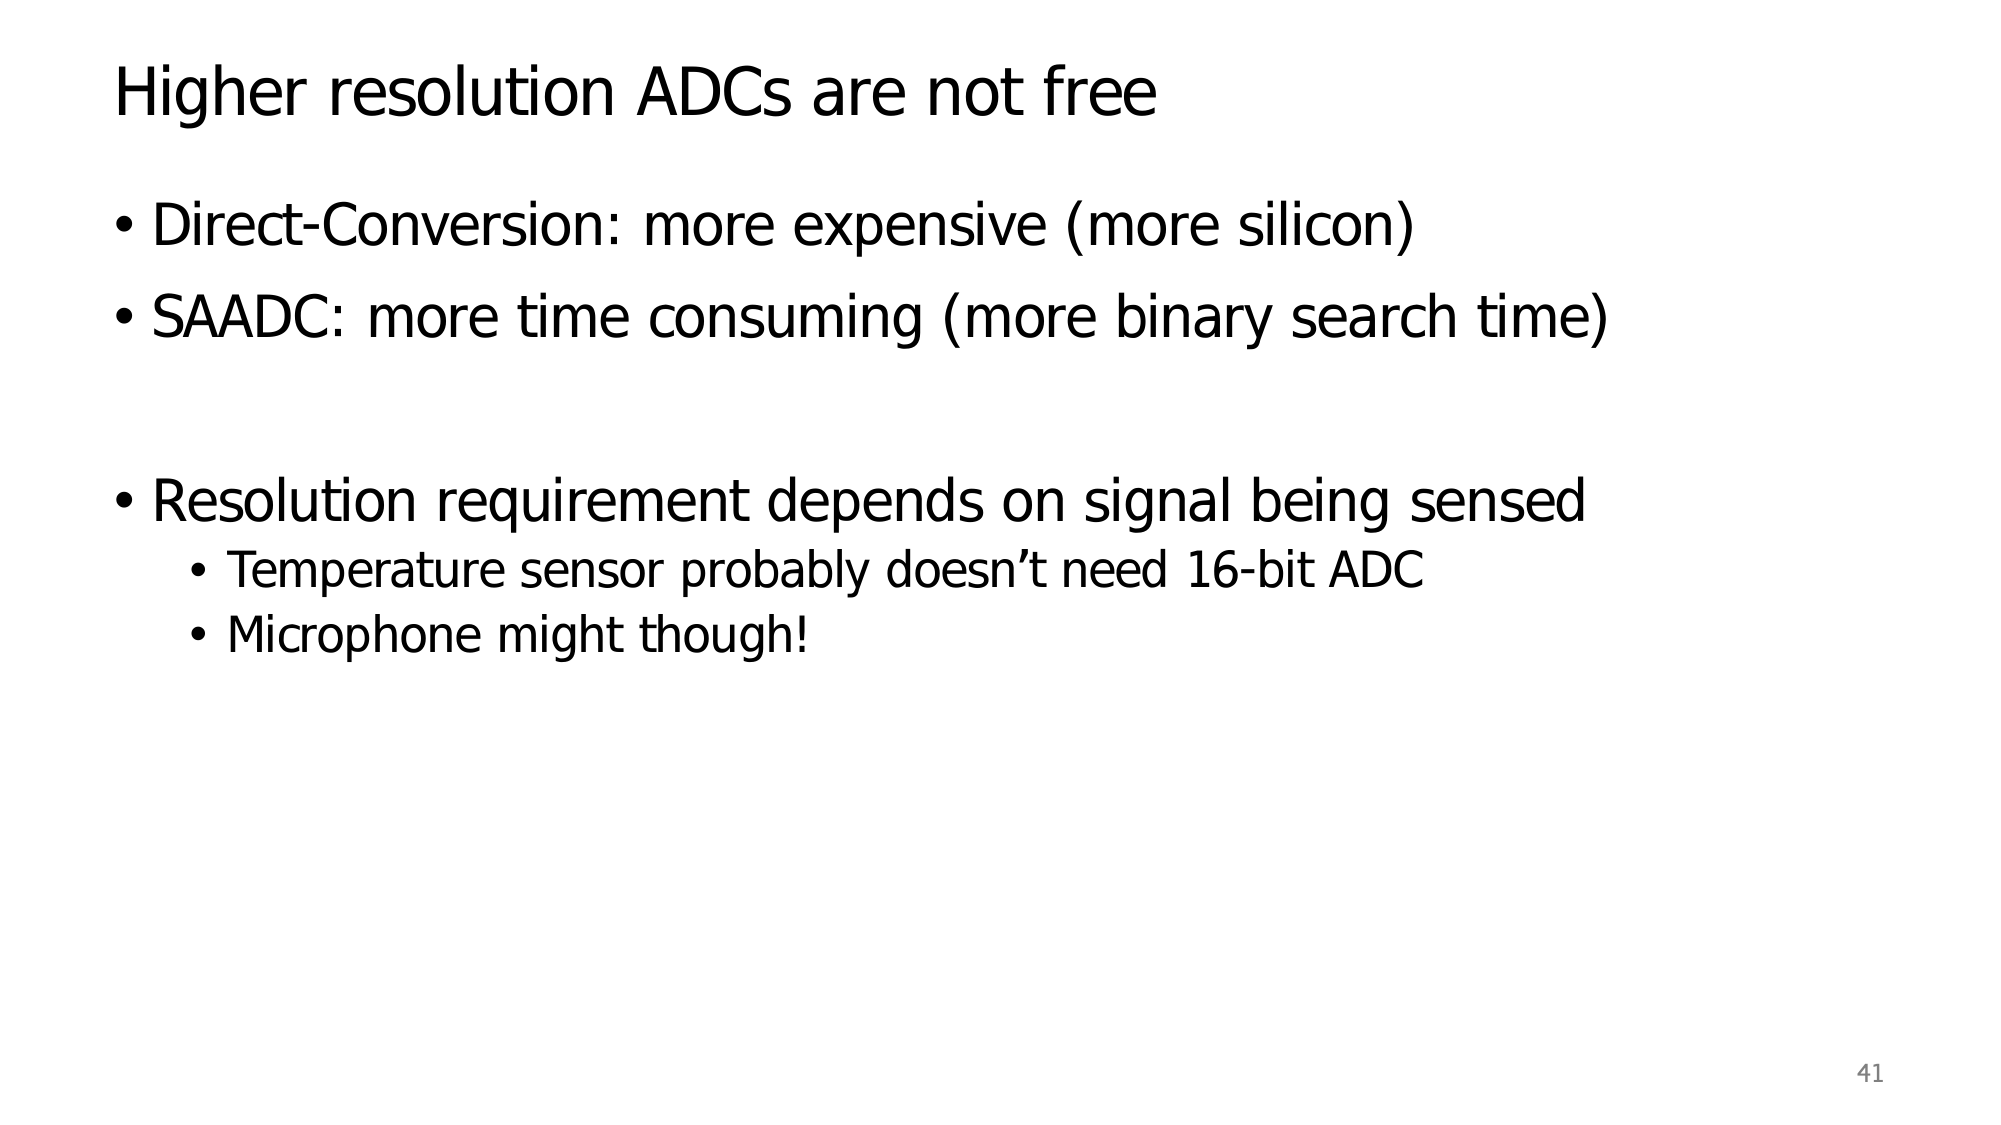

# Higher resolution ADCs are not free
Direct-Conversion: more expensive (more silicon)
SAADC: more time consuming (more binary search time)

Resolution requirement depends on signal being sensed
Temperature sensor probably doesn’t need 16-bit ADC
Microphone might though!
41